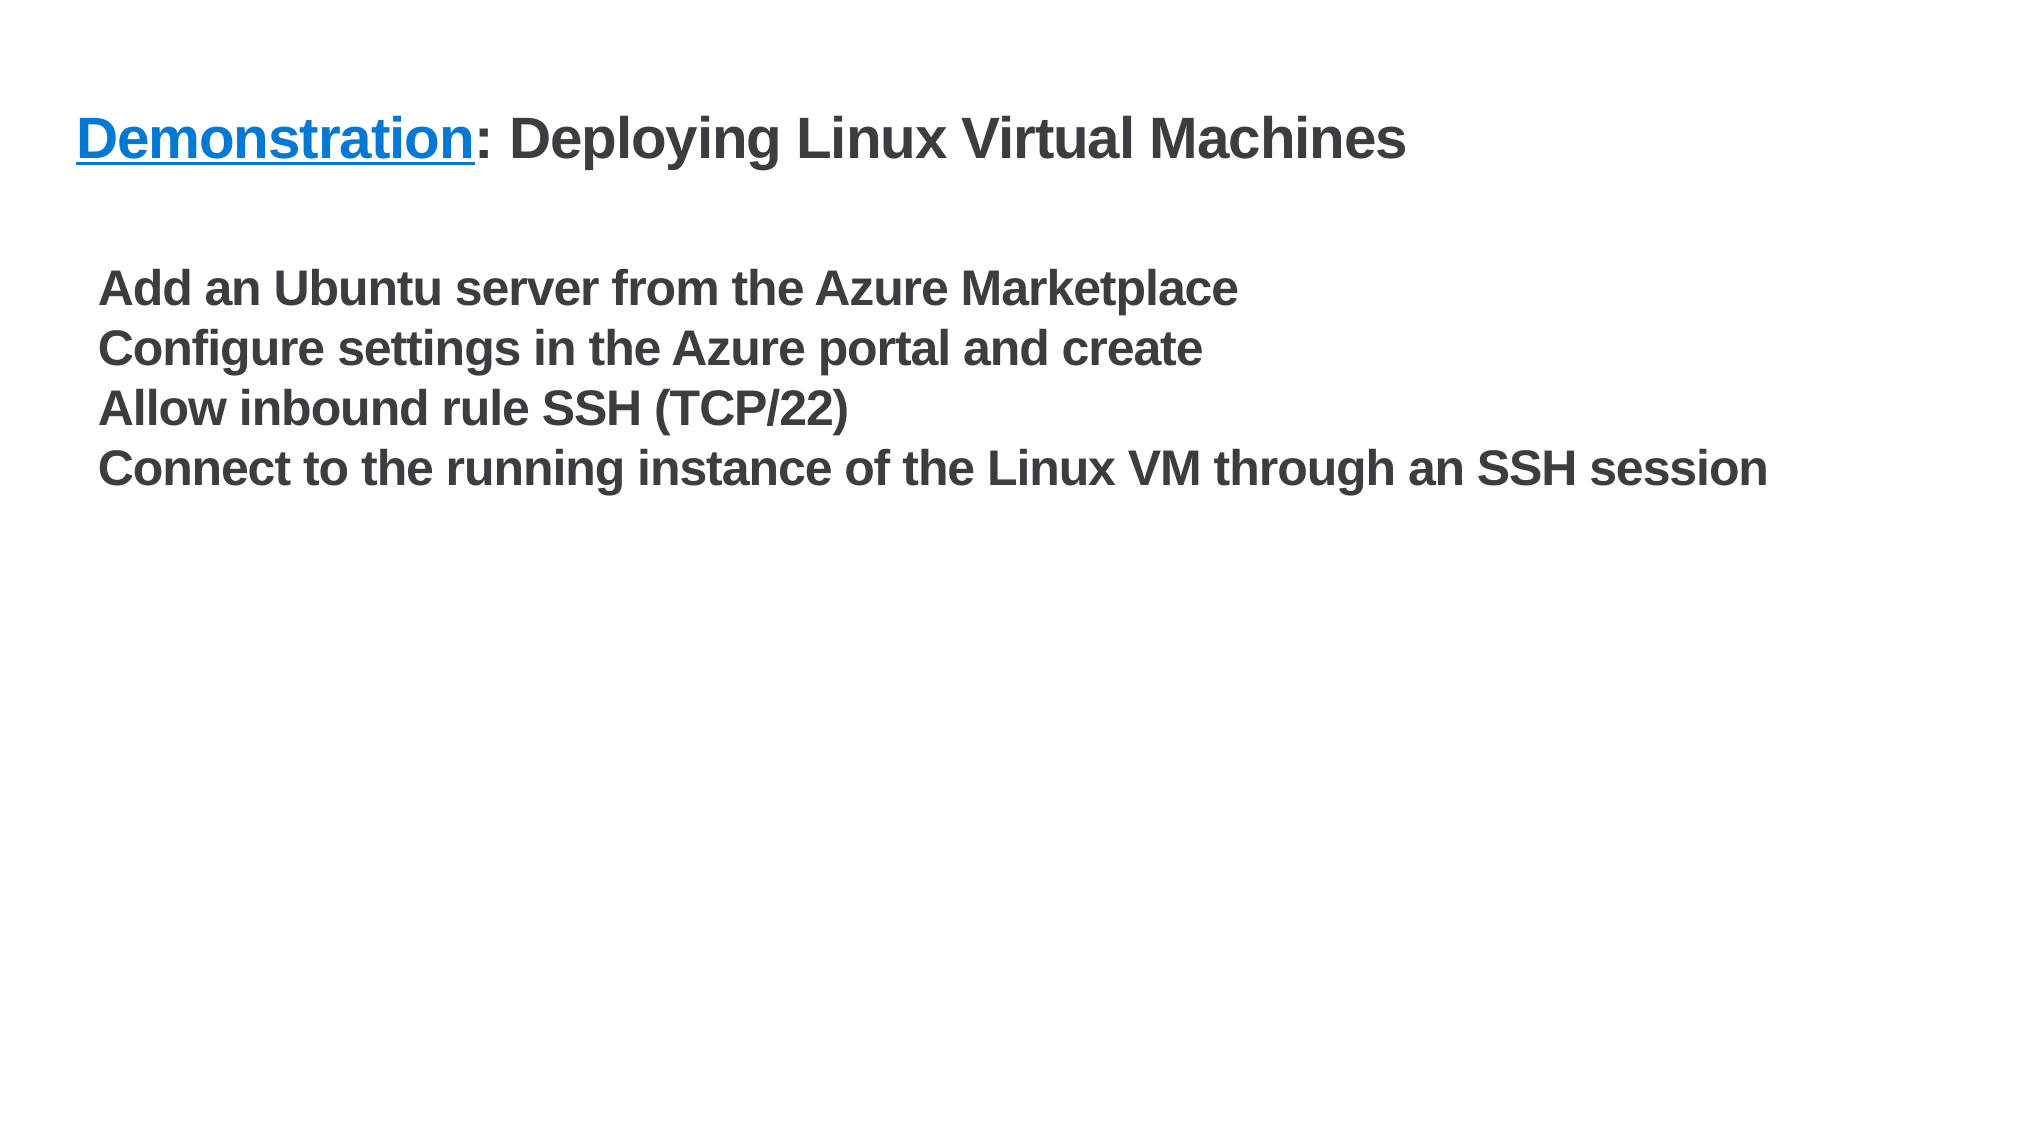

# Demonstration: Deploying Linux Virtual Machines
Add an Ubuntu server from the Azure Marketplace
Configure settings in the Azure portal and create
Allow inbound rule SSH (TCP/22)
Connect to the running instance of the Linux VM through an SSH session